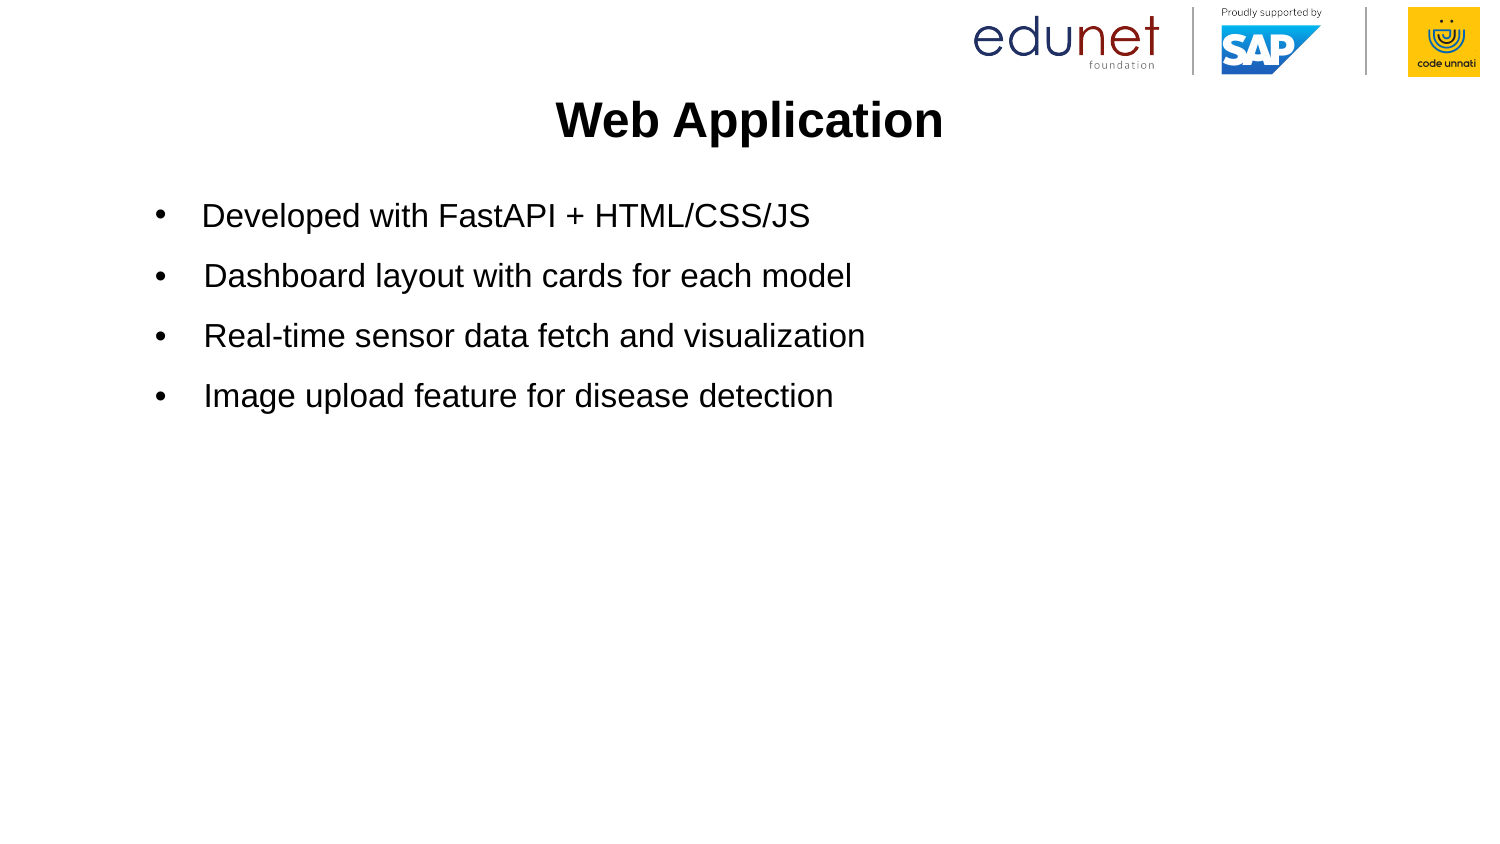

# Web Application
Developed with FastAPI + HTML/CSS/JS
•    Dashboard layout with cards for each model
•    Real-time sensor data fetch and visualization
•    Image upload feature for disease detection